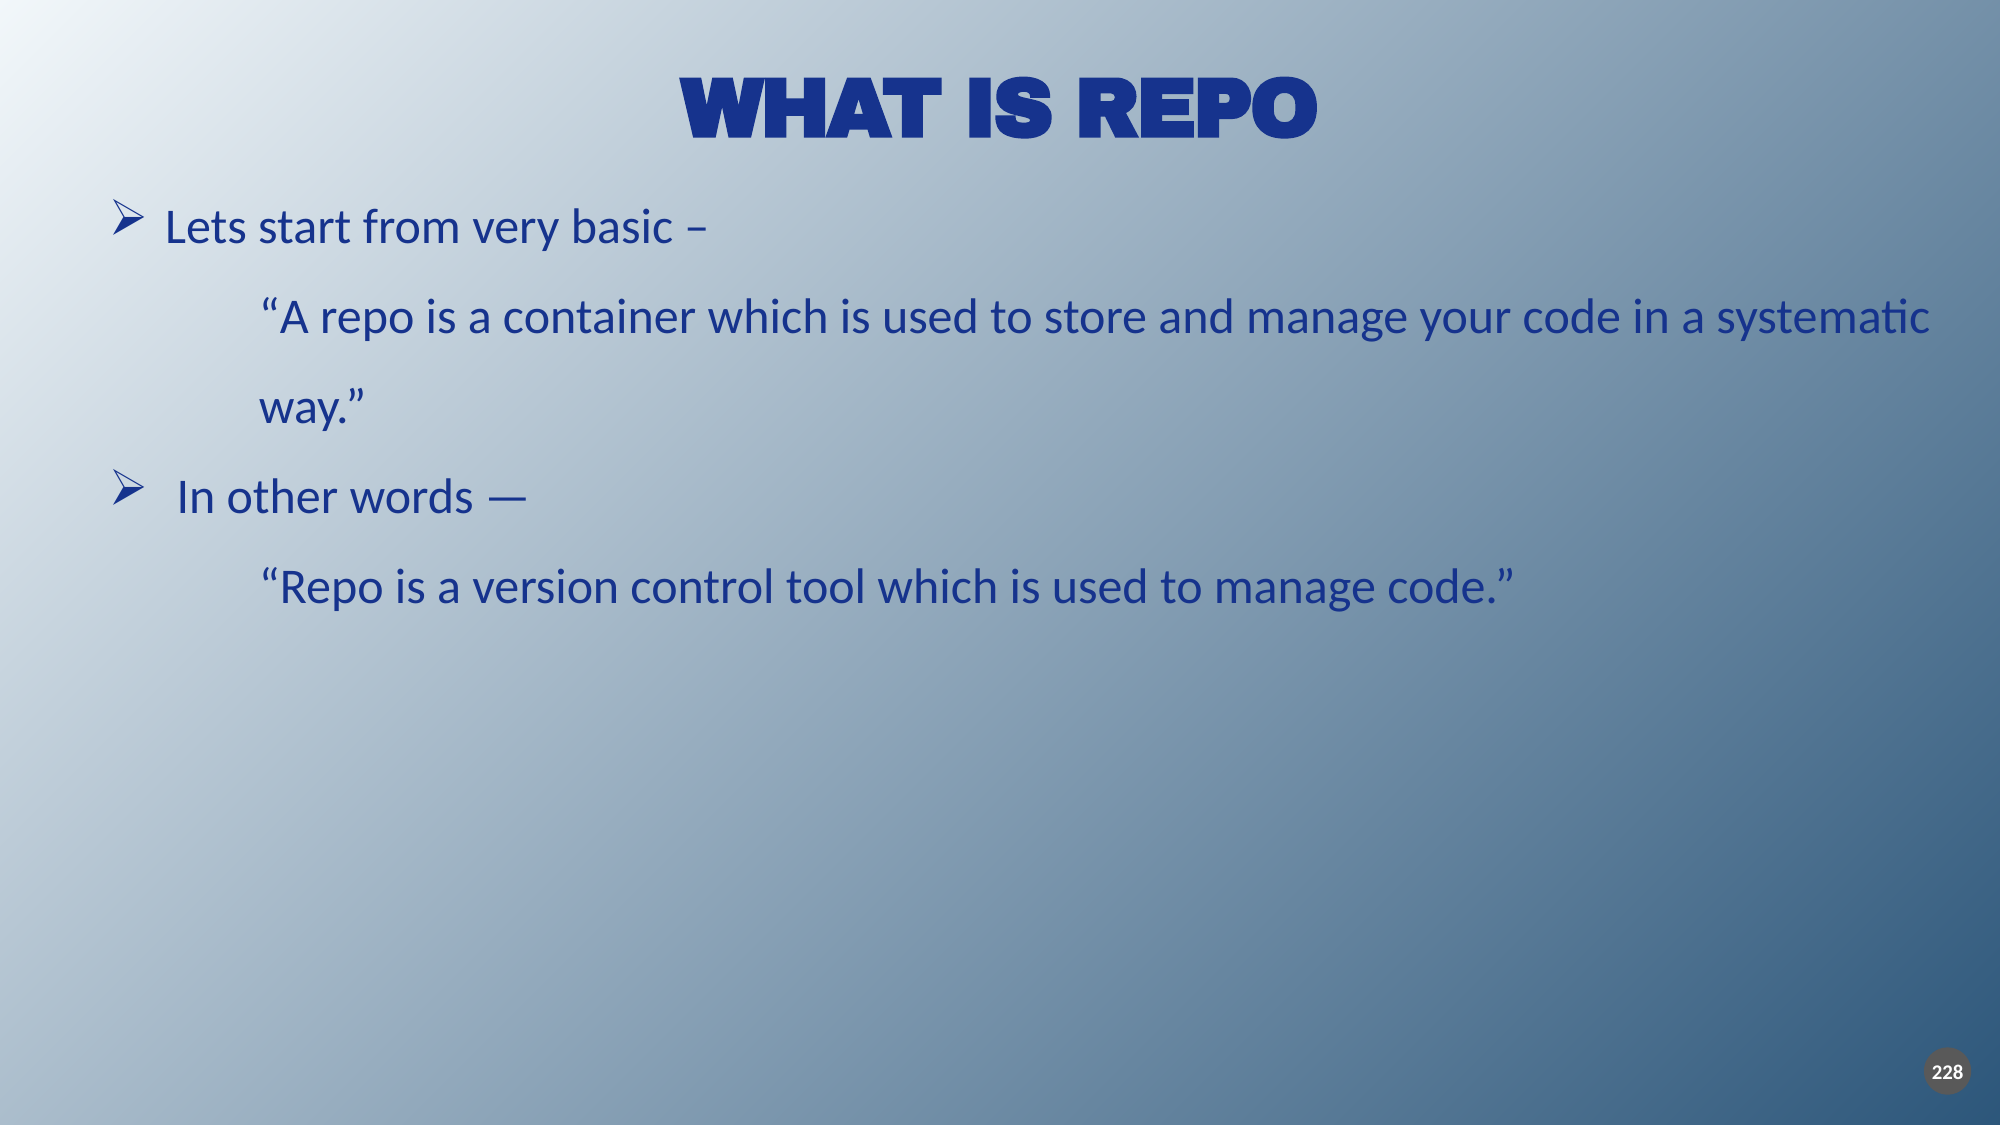

WHAT IS REPO
Lets start from very basic –
“A repo is a container which is used to store and manage your code in a systematic way.”
 In other words —
“Repo is a version control tool which is used to manage code.”
228